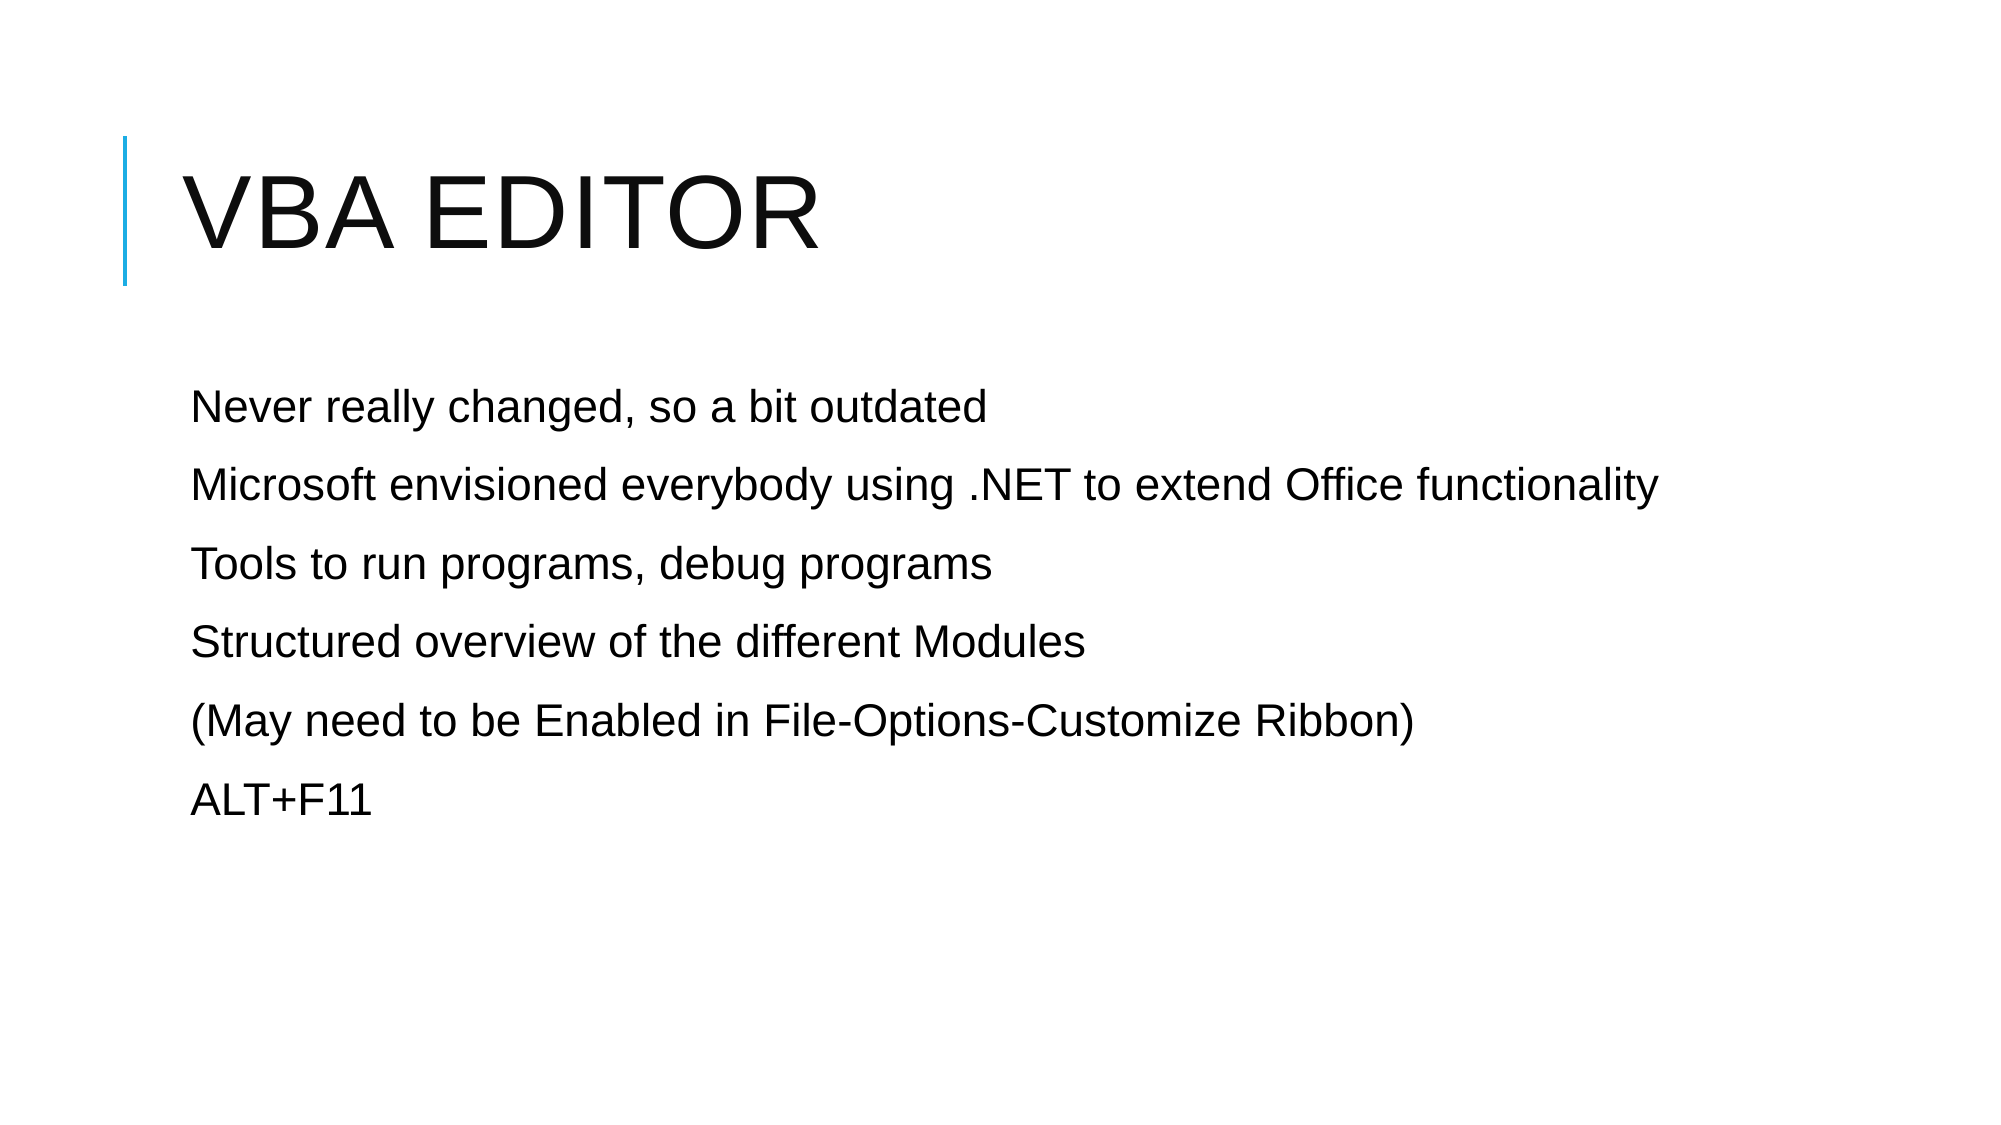

# VBA Editor
Never really changed, so a bit outdated
Microsoft envisioned everybody using .NET to extend Office functionality
Tools to run programs, debug programs
Structured overview of the different Modules
(May need to be Enabled in File-Options-Customize Ribbon)
ALT+F11